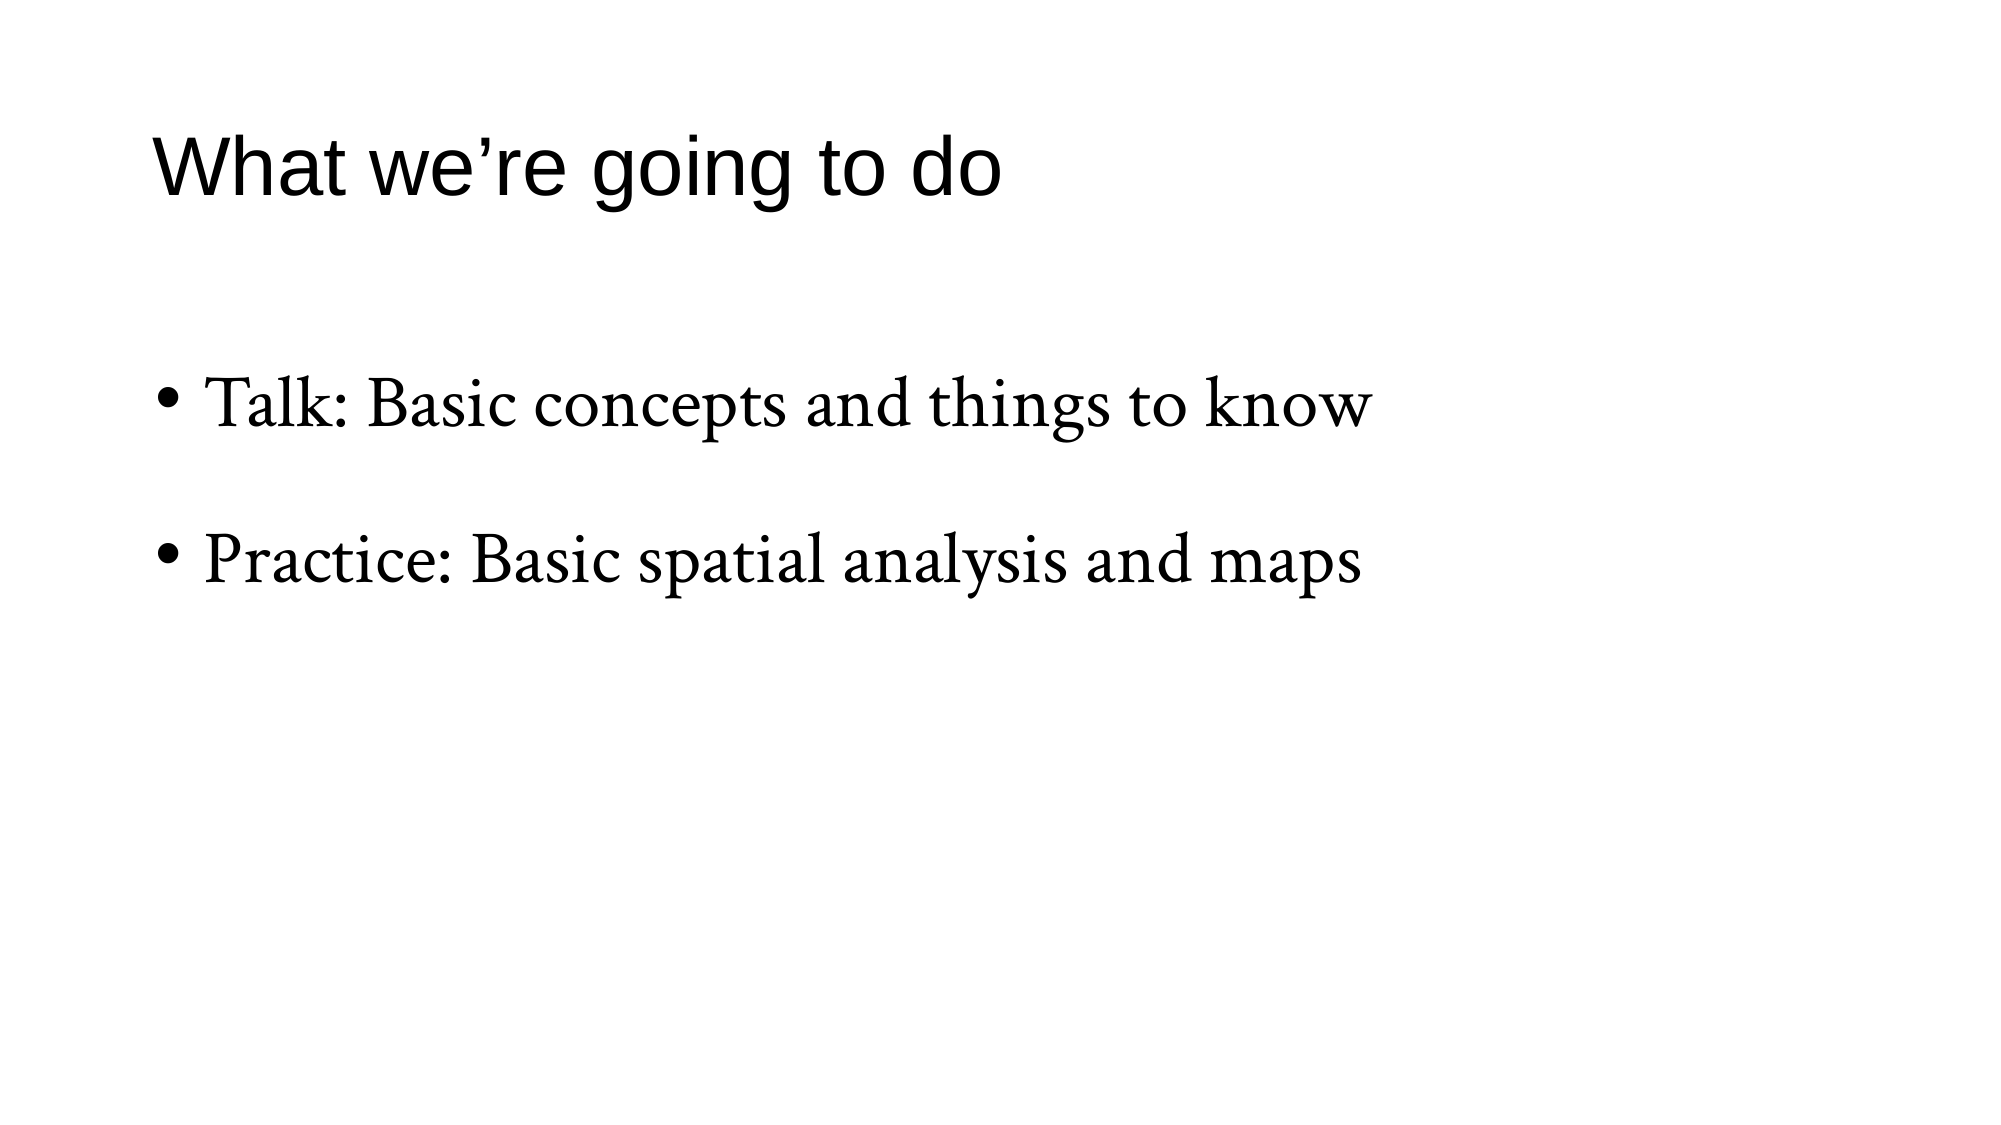

# What we’re going to do
Talk: Basic concepts and things to know
Practice: Basic spatial analysis and maps